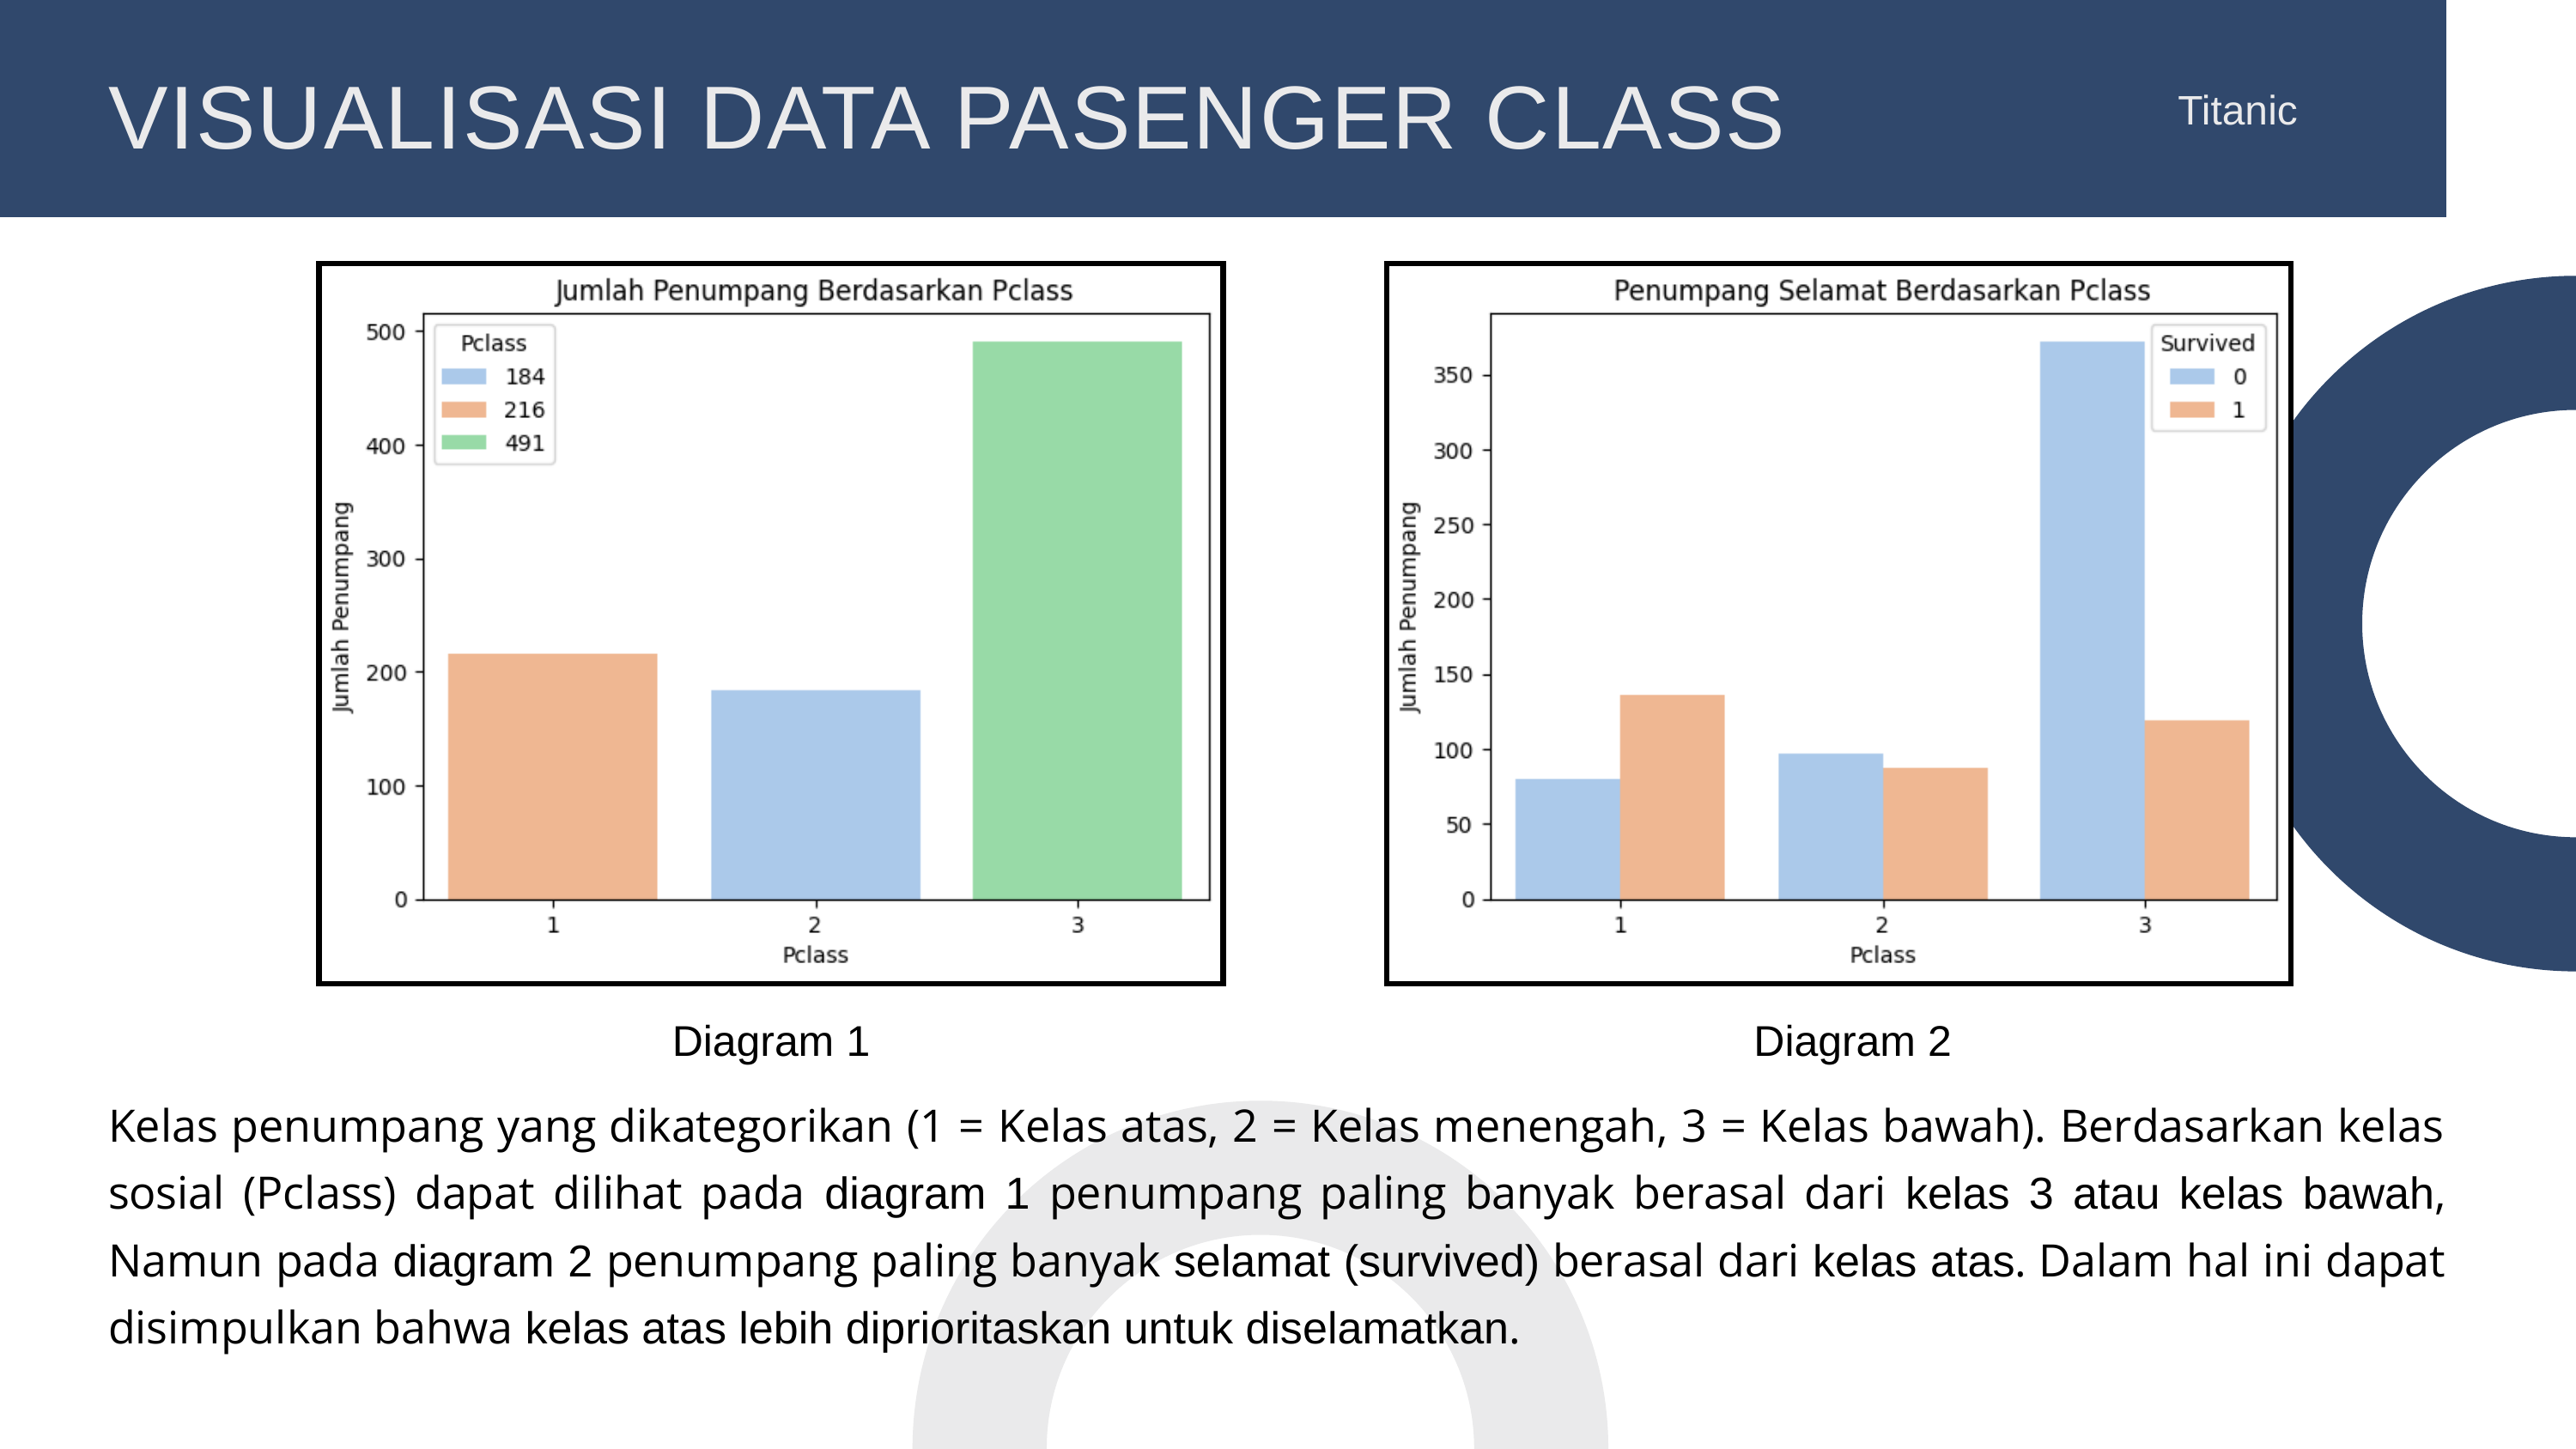

VISUALISASI DATA PASENGER CLASS
Titanic

Diagram 1
Diagram 2
Kelas penumpang yang dikategorikan (1 = Kelas atas, 2 = Kelas menengah, 3 = Kelas bawah). Berdasarkan kelas sosial (Pclass) dapat dilihat pada diagram 1 penumpang paling banyak berasal dari kelas 3 atau kelas bawah, Namun pada diagram 2 penumpang paling banyak selamat (survived) berasal dari kelas atas. Dalam hal ini dapat disimpulkan bahwa kelas atas lebih diprioritaskan untuk diselamatkan.